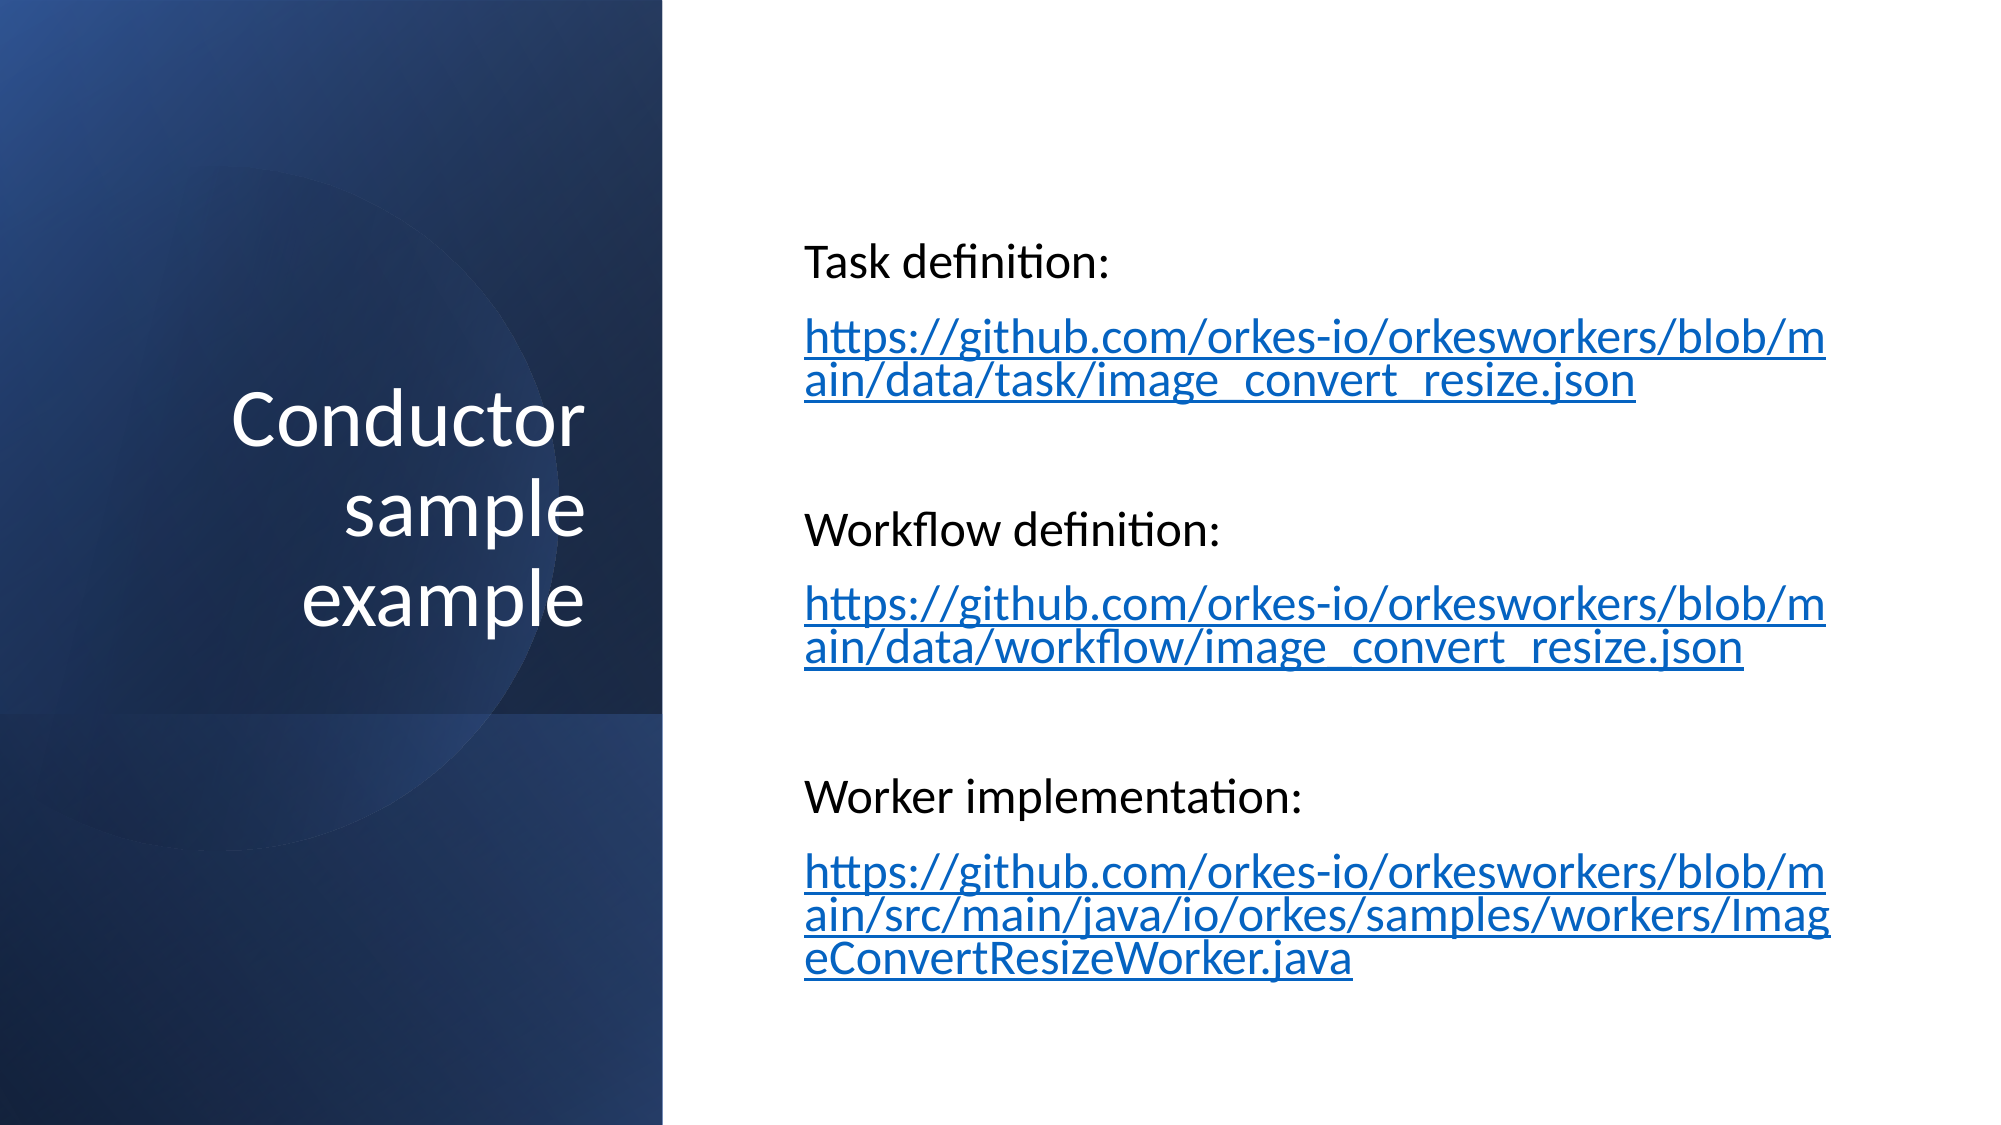

# Conductor sample example
Task definition:
https://github.com/orkes-io/orkesworkers/blob/main/data/task/image_convert_resize.json

Workflow definition:
https://github.com/orkes-io/orkesworkers/blob/main/data/workflow/image_convert_resize.json

Worker implementation:
https://github.com/orkes-io/orkesworkers/blob/main/src/main/java/io/orkes/samples/workers/ImageConvertResizeWorker.java